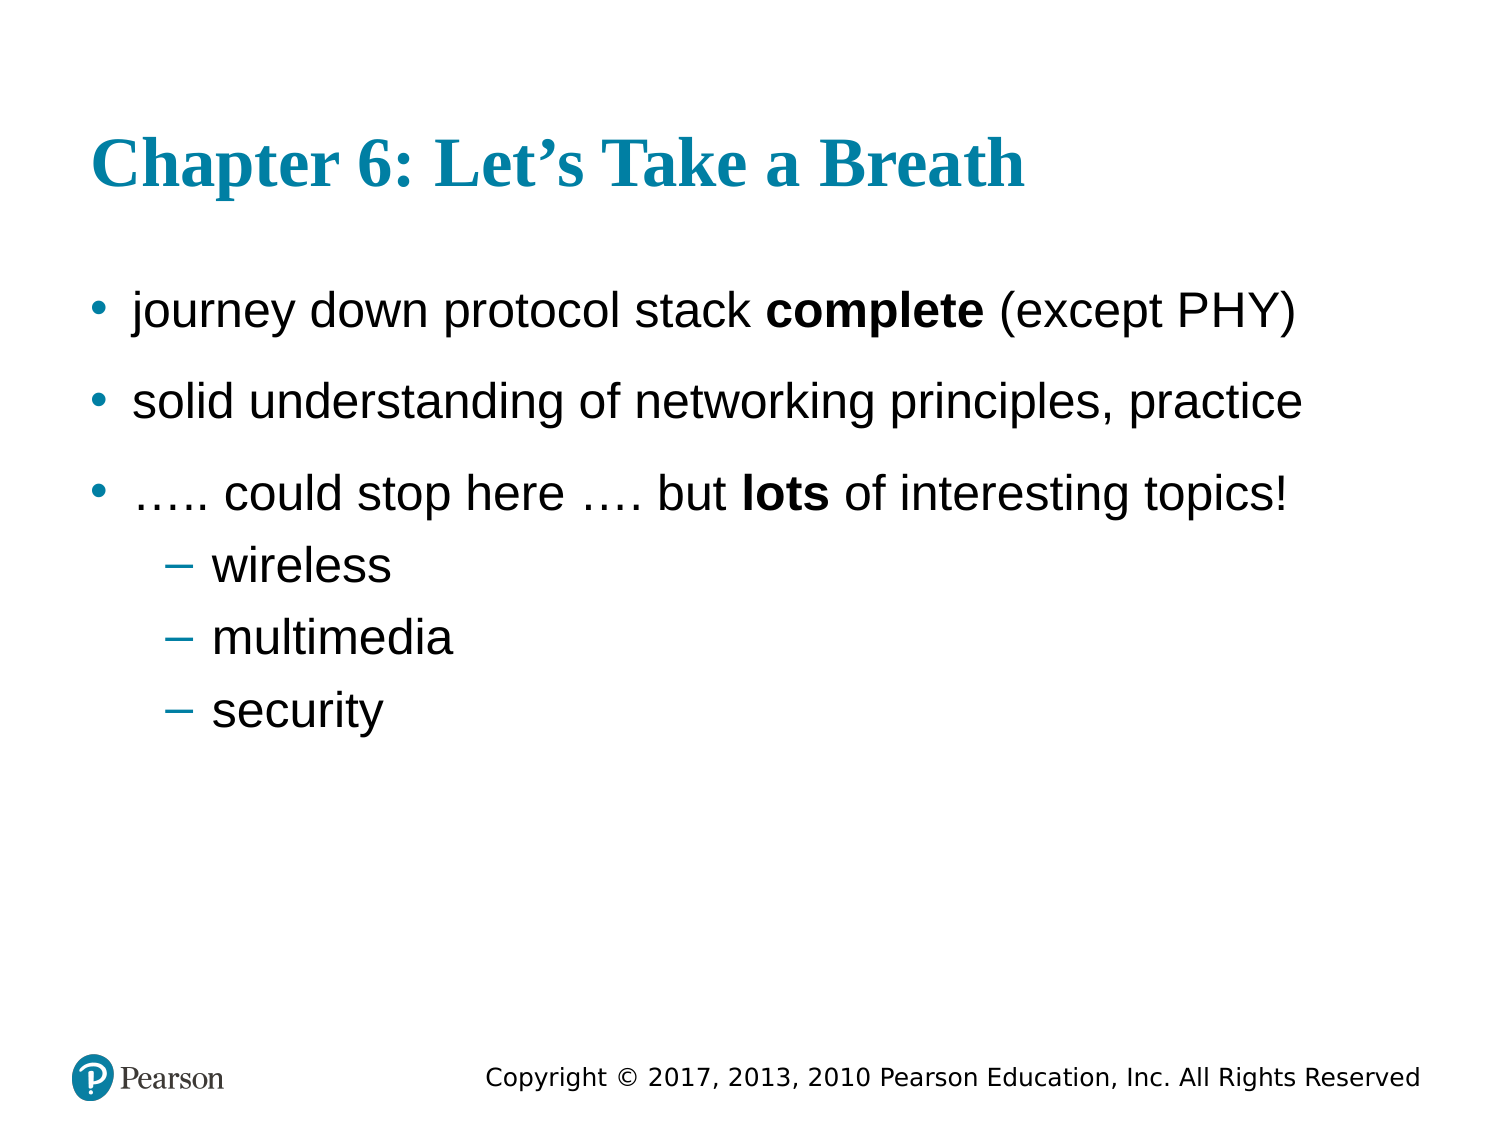

# Chapter 6: Let’s Take a Breath
journey down protocol stack complete (except P H Y)
solid understanding of networking principles, practice
….. could stop here …. but lots of interesting topics!
wireless
multimedia
security